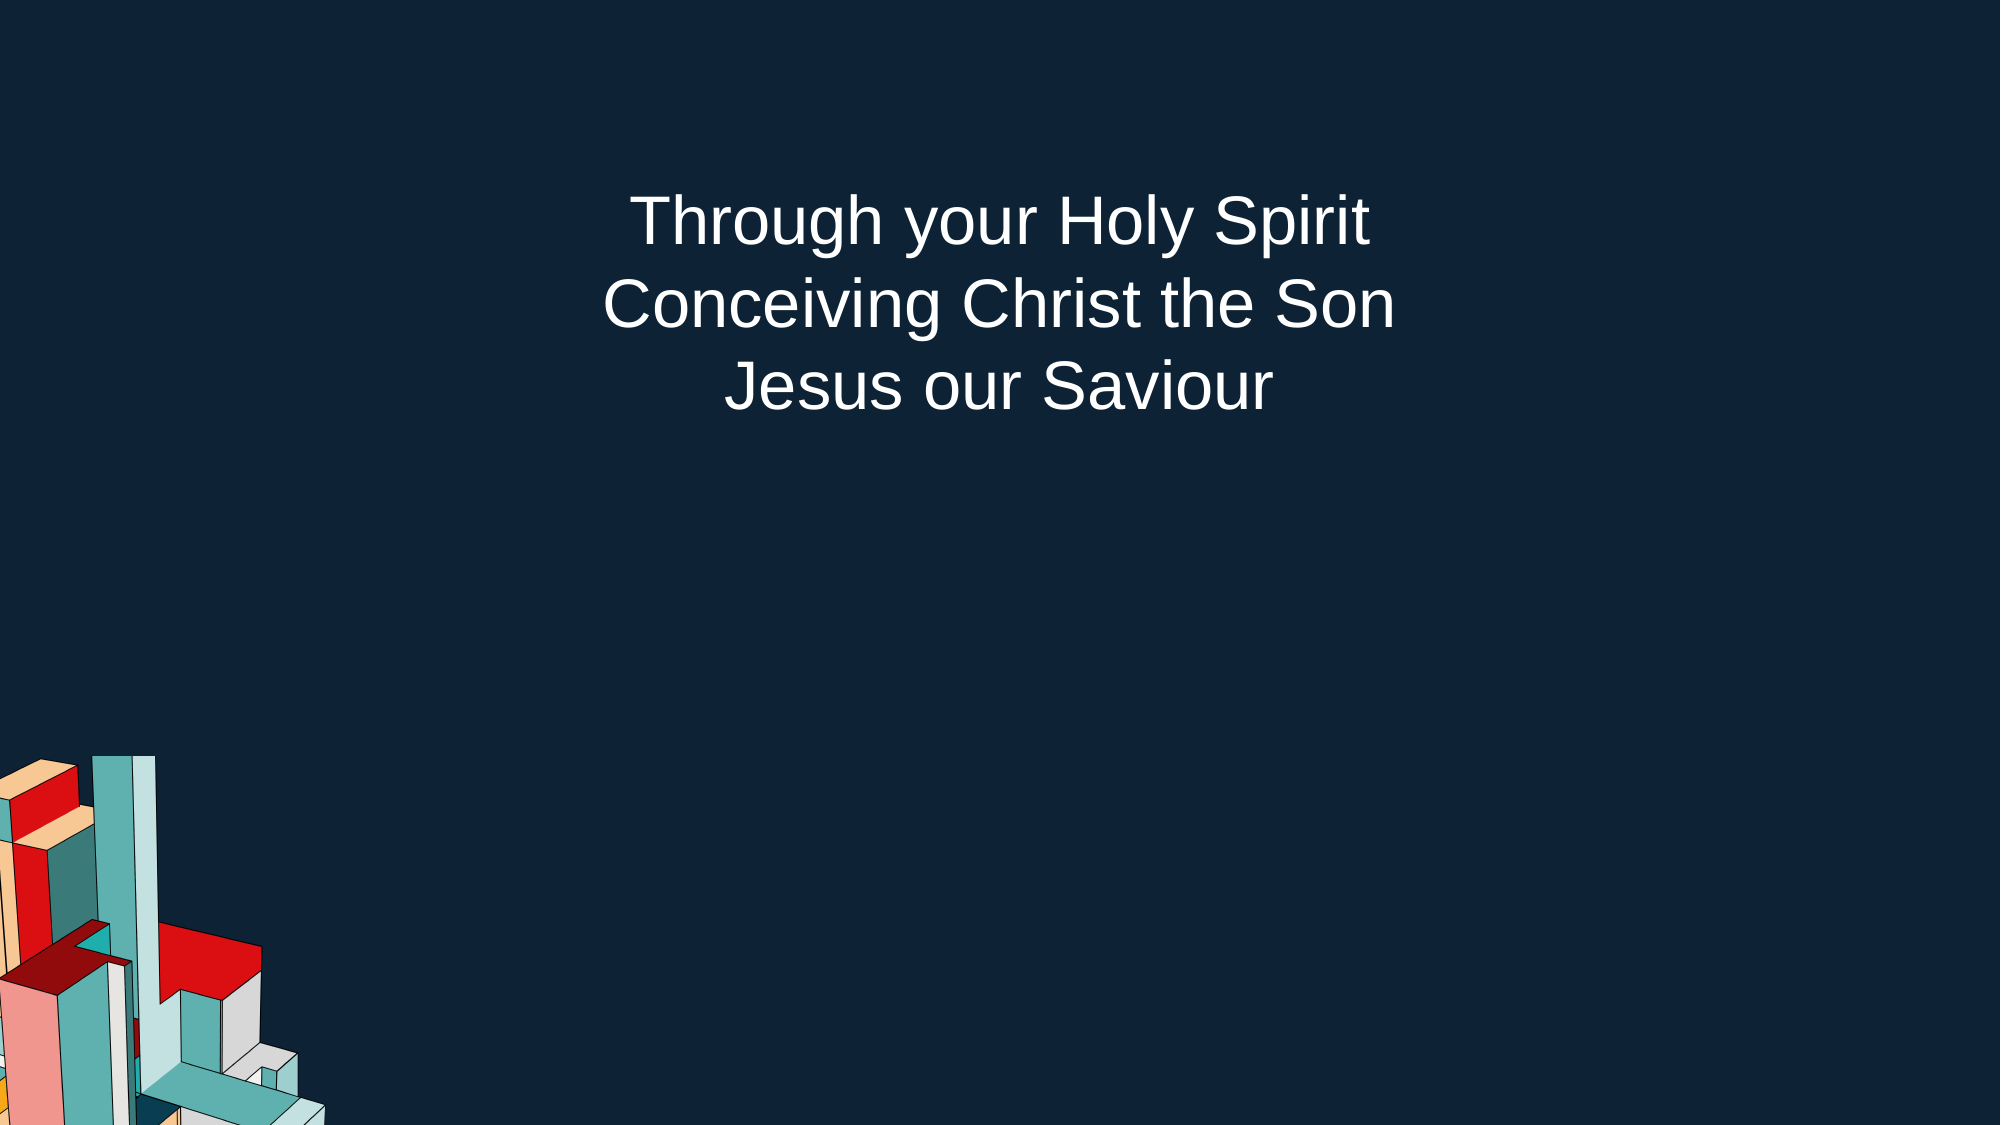

Through your Holy Spirit
Conceiving Christ the Son
Jesus our Saviour